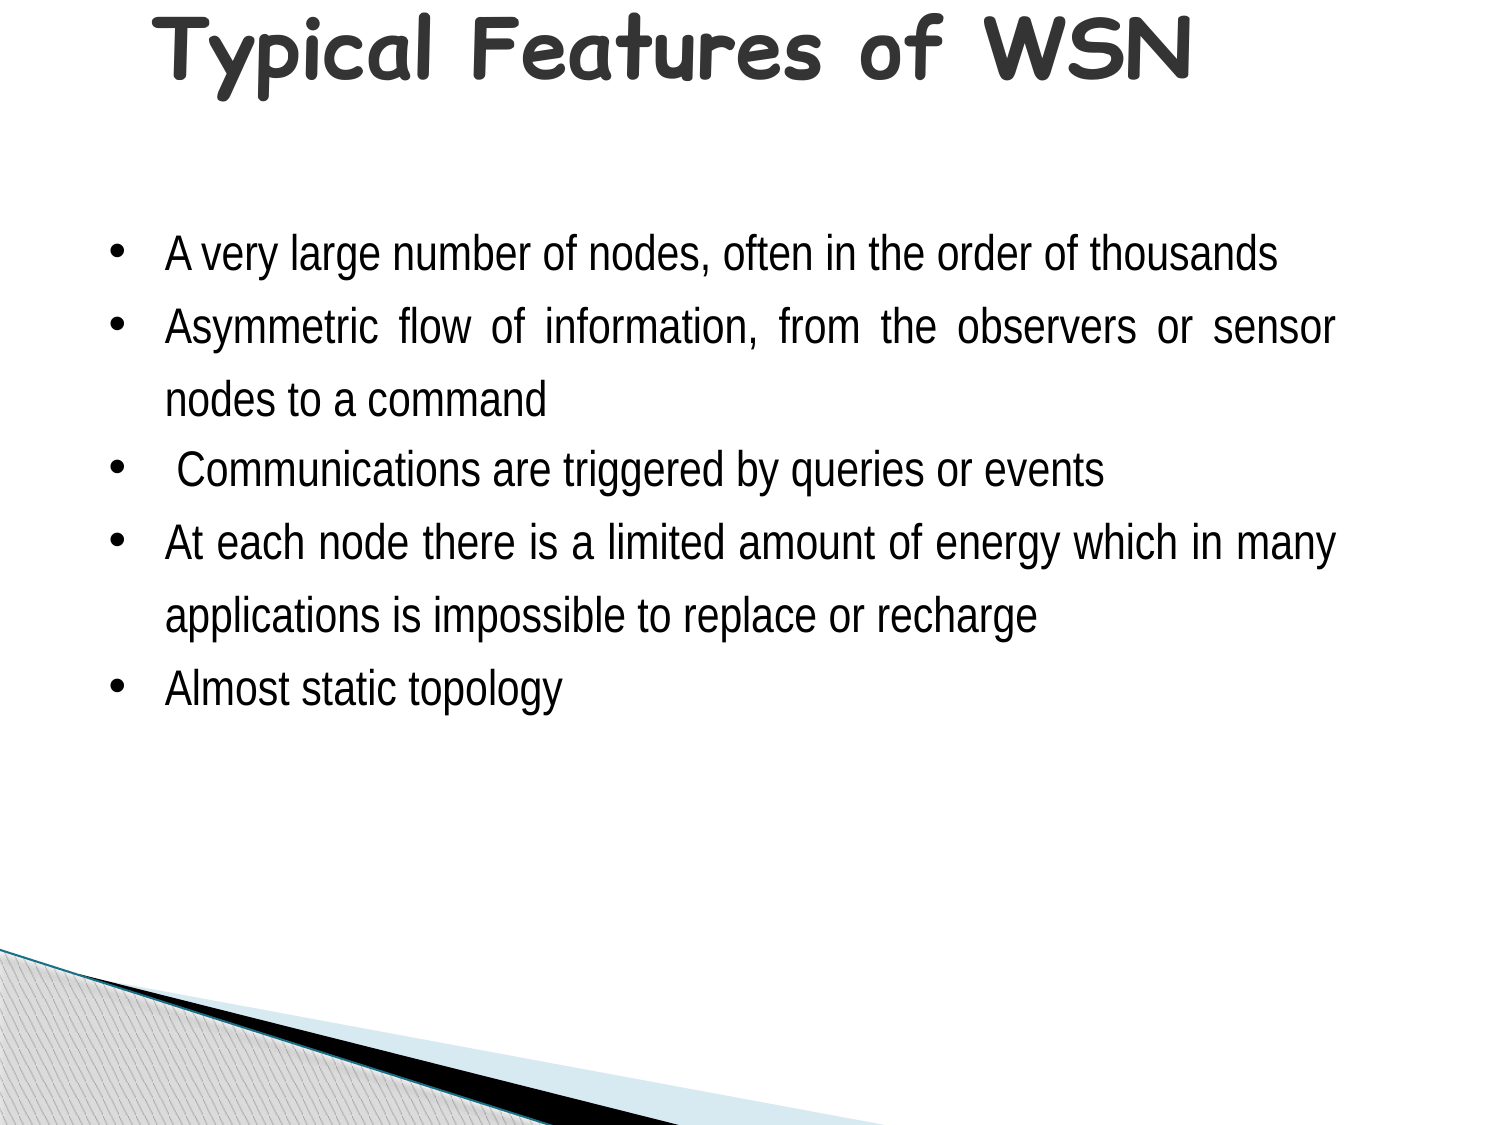

Typical Features of WSN

A very large number of nodes, often in the order of thousands
Asymmetric flow of information, from the observers or sensor nodes to a command
 Communications are triggered by queries or events
At each node there is a limited amount of energy which in many applications is impossible to replace or recharge
Almost static topology